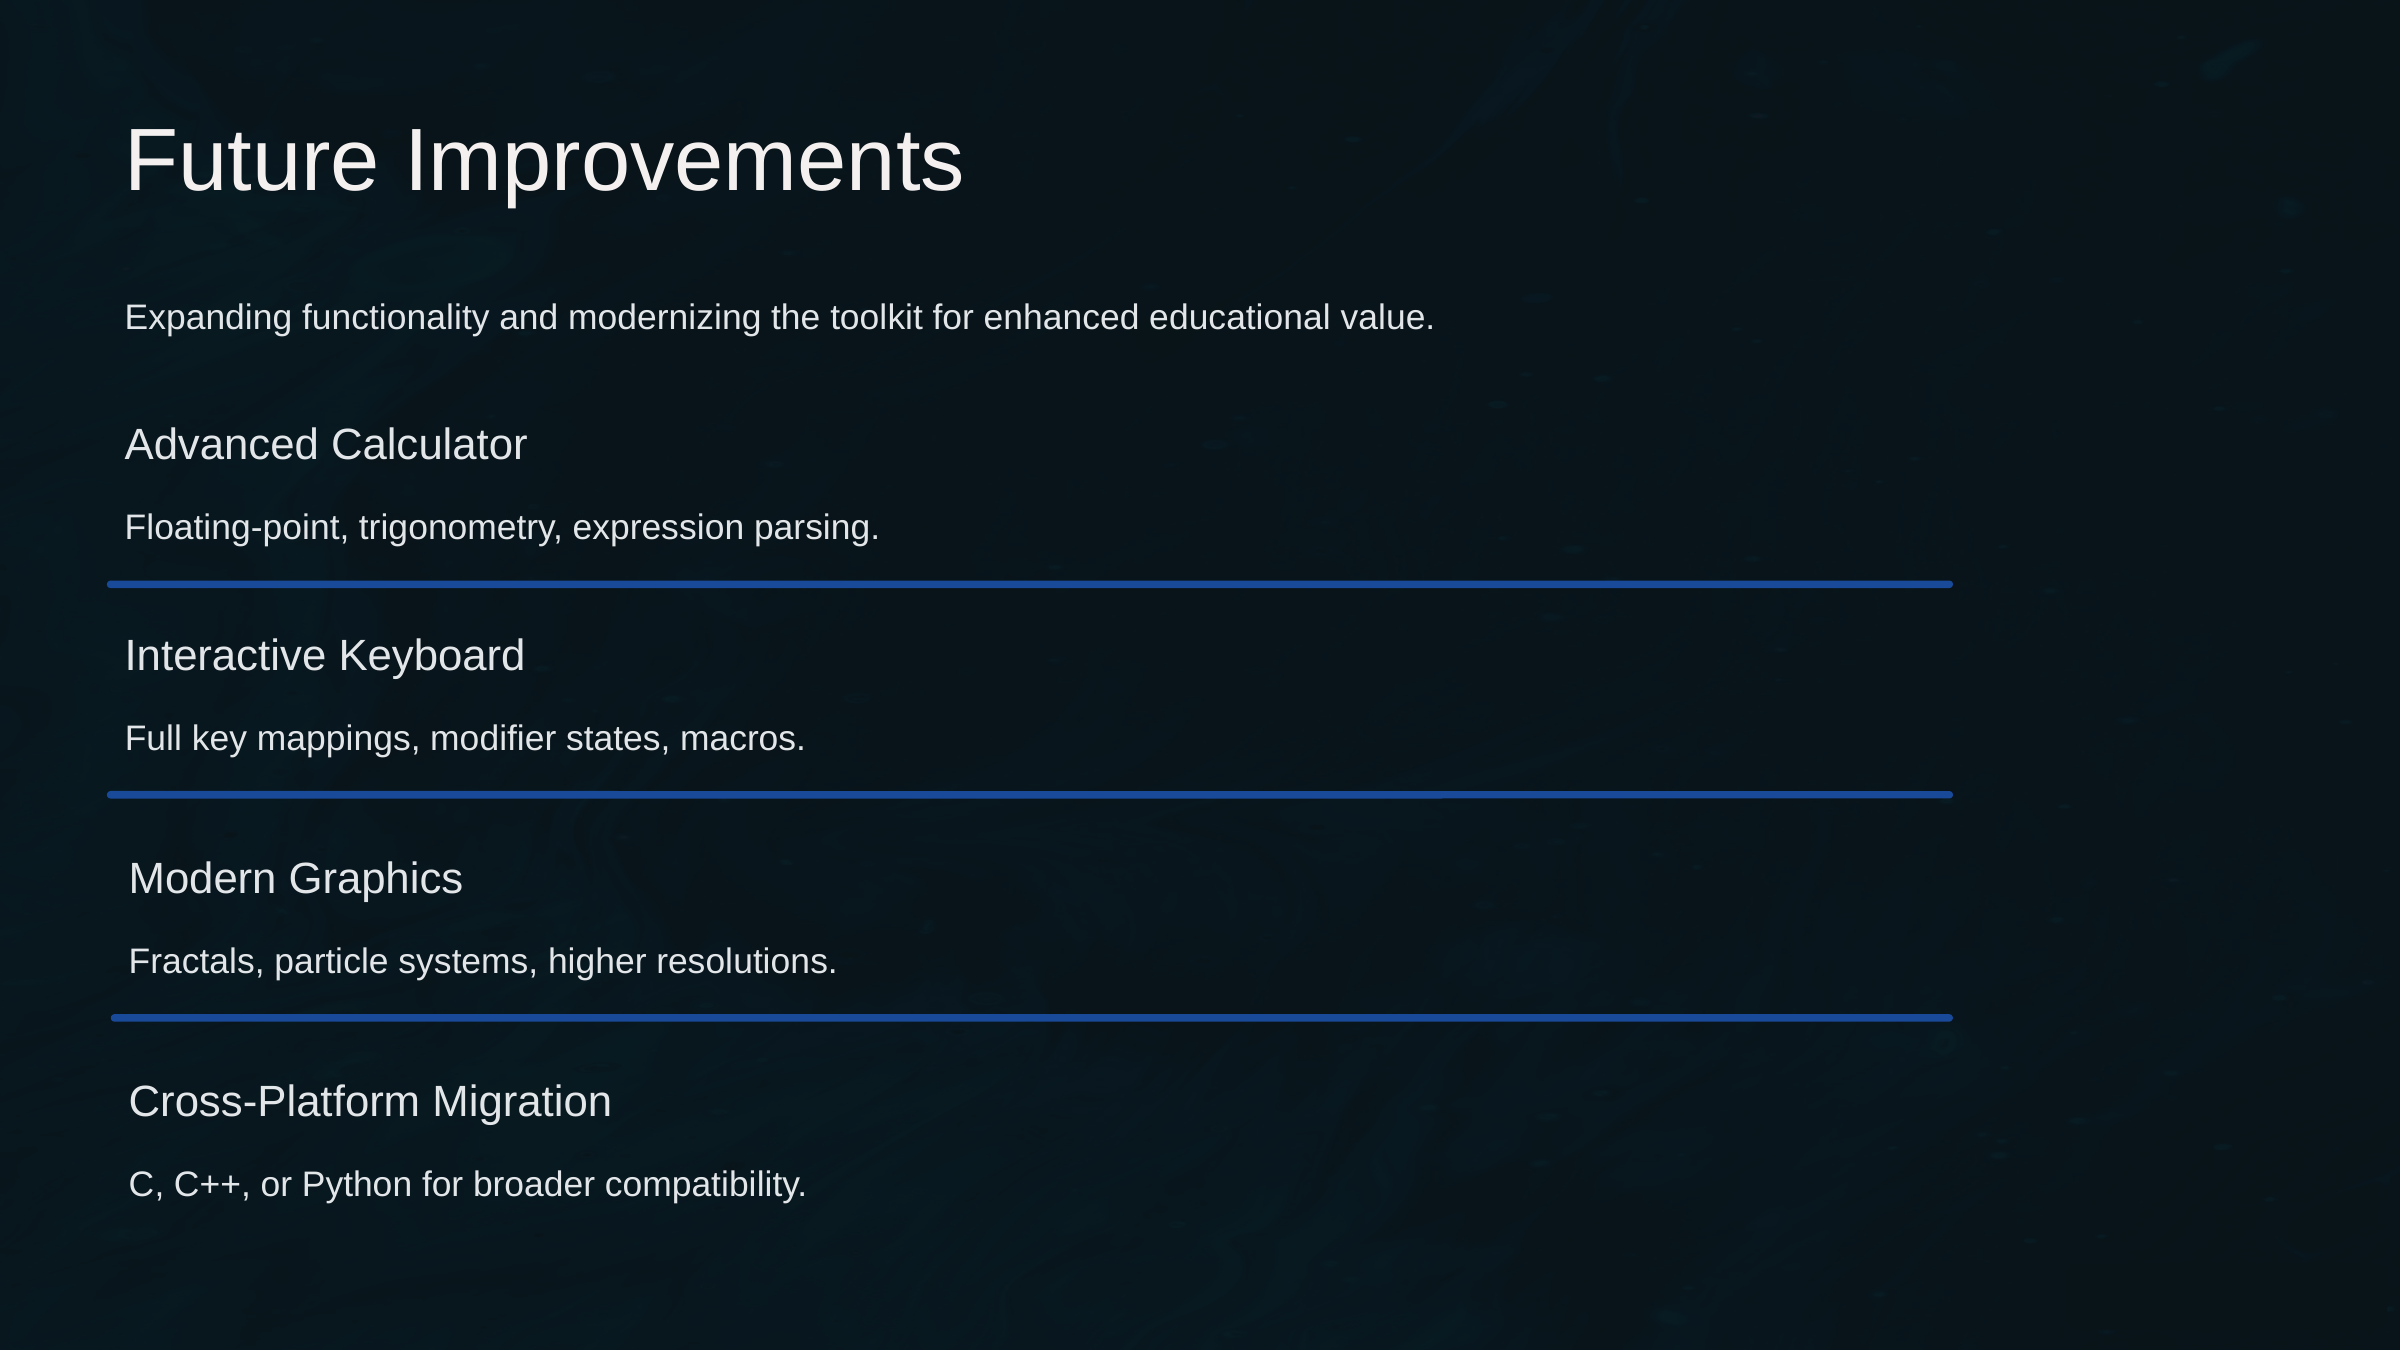

Future Improvements
Expanding functionality and modernizing the toolkit for enhanced educational value.
Advanced Calculator
Floating-point, trigonometry, expression parsing.

Interactive Keyboard
Full key mappings, modifier states, macros.

Modern Graphics
Fractals, particle systems, higher resolutions.

Cross-Platform Migration
C, C++, or Python for broader compatibility.